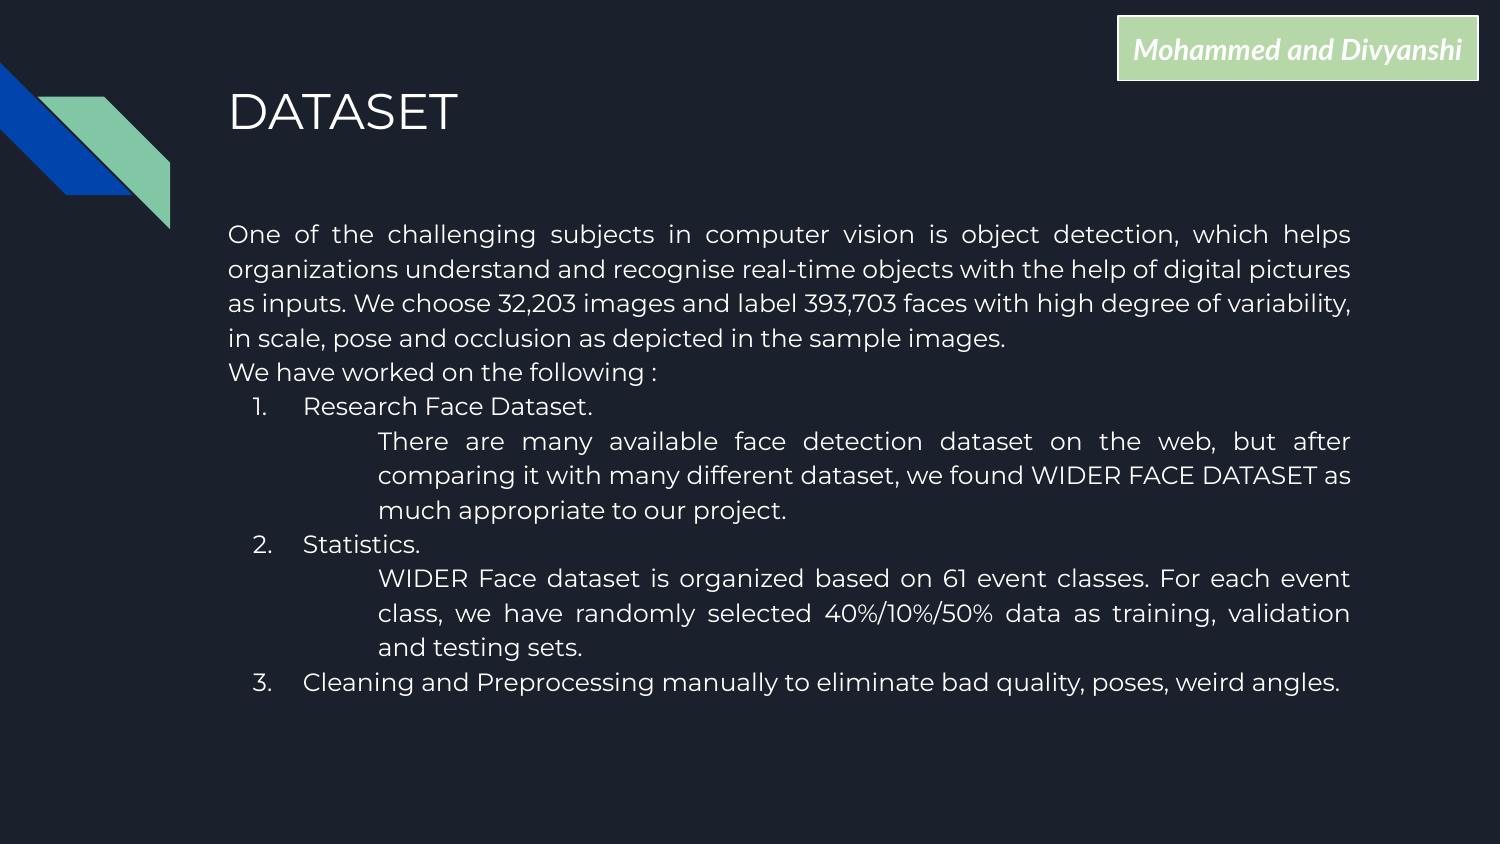

Mohammed and Divyanshi
# DATASET
One of the challenging subjects in computer vision is object detection, which helps organizations understand and recognise real-time objects with the help of digital pictures as inputs. We choose 32,203 images and label 393,703 faces with high degree of variability, in scale, pose and occlusion as depicted in the sample images.
We have worked on the following :
Research Face Dataset.
There are many available face detection dataset on the web, but after comparing it with many different dataset, we found WIDER FACE DATASET as much appropriate to our project.
Statistics.
WIDER Face dataset is organized based on 61 event classes. For each event class, we have randomly selected 40%/10%/50% data as training, validation and testing sets.
Cleaning and Preprocessing manually to eliminate bad quality, poses, weird angles.